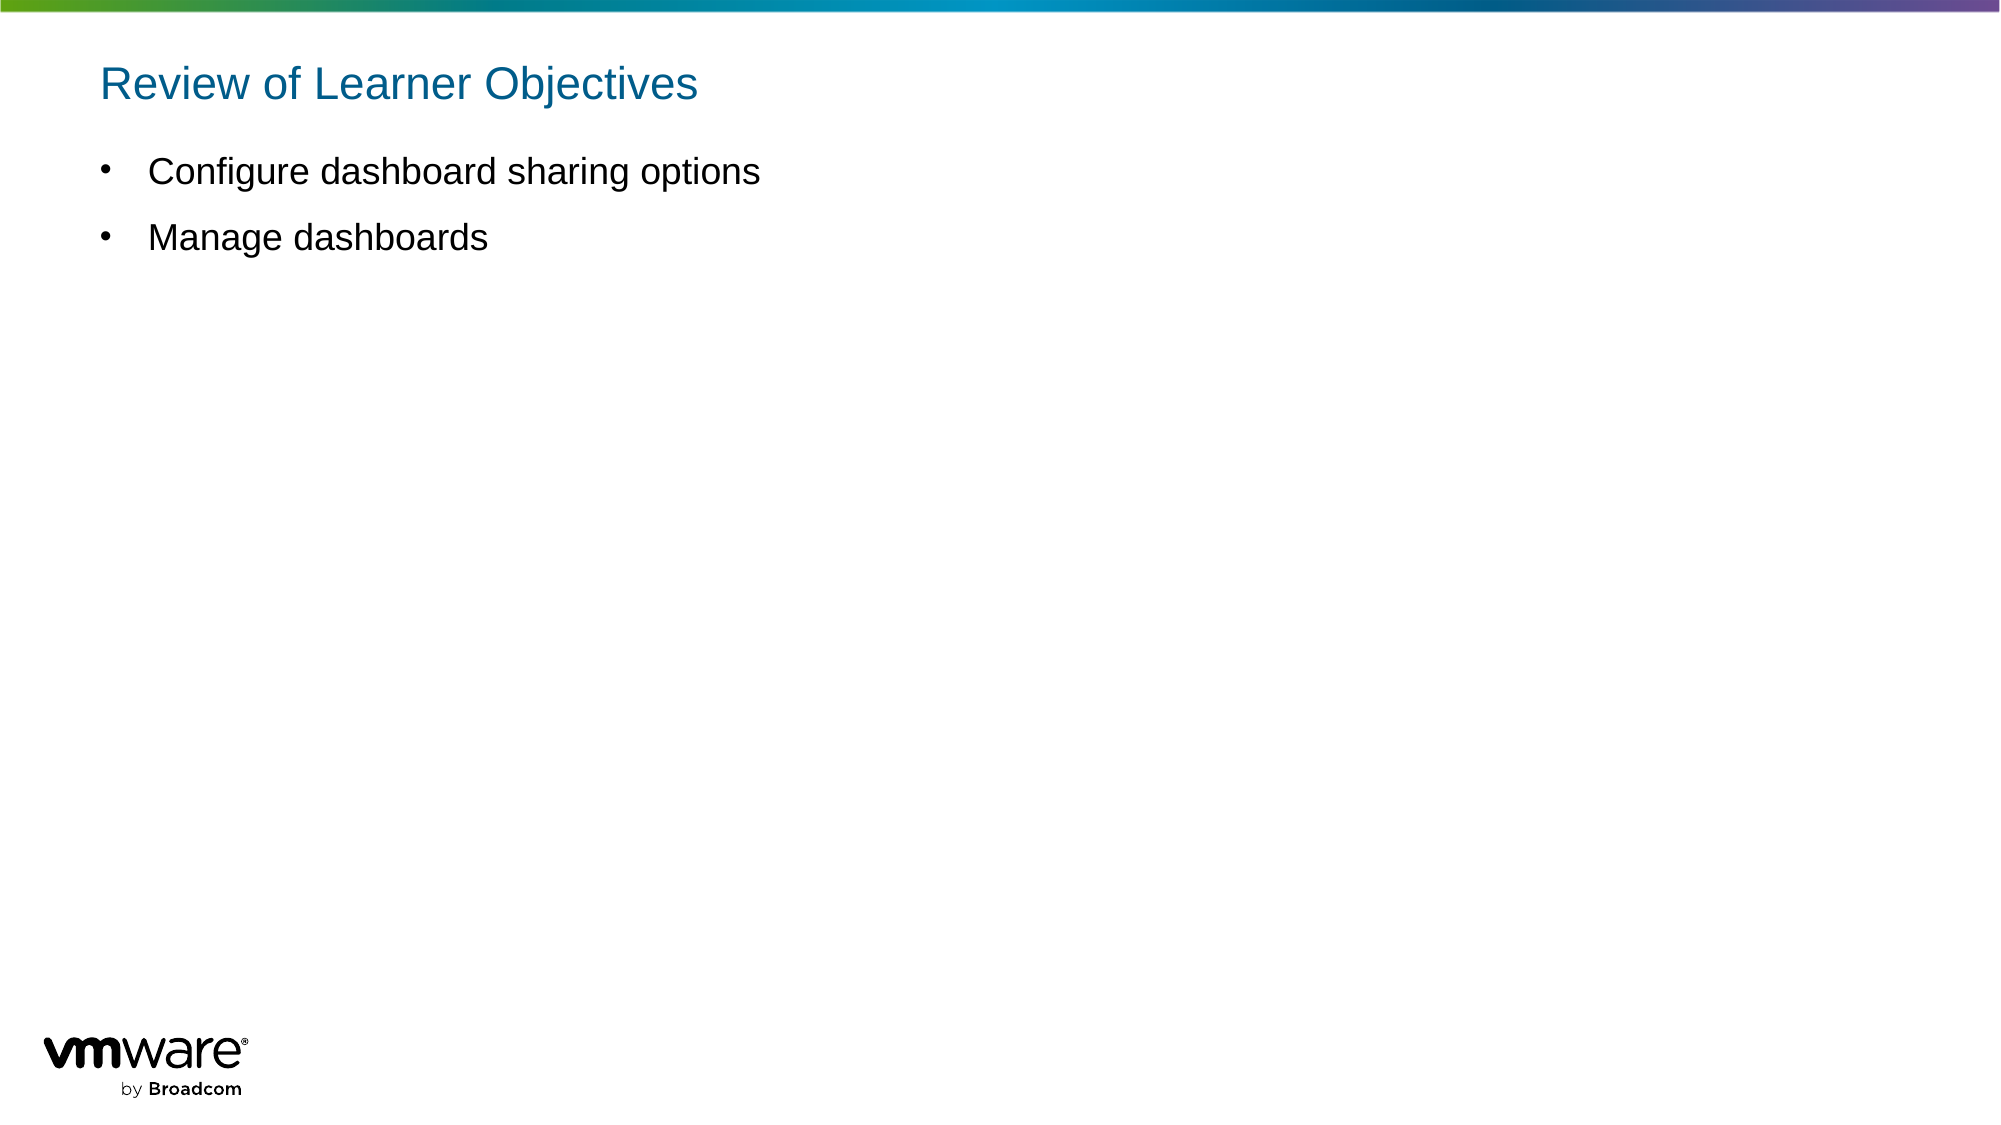

# Review of Learner Objectives
Configure dashboard sharing options
Manage dashboards